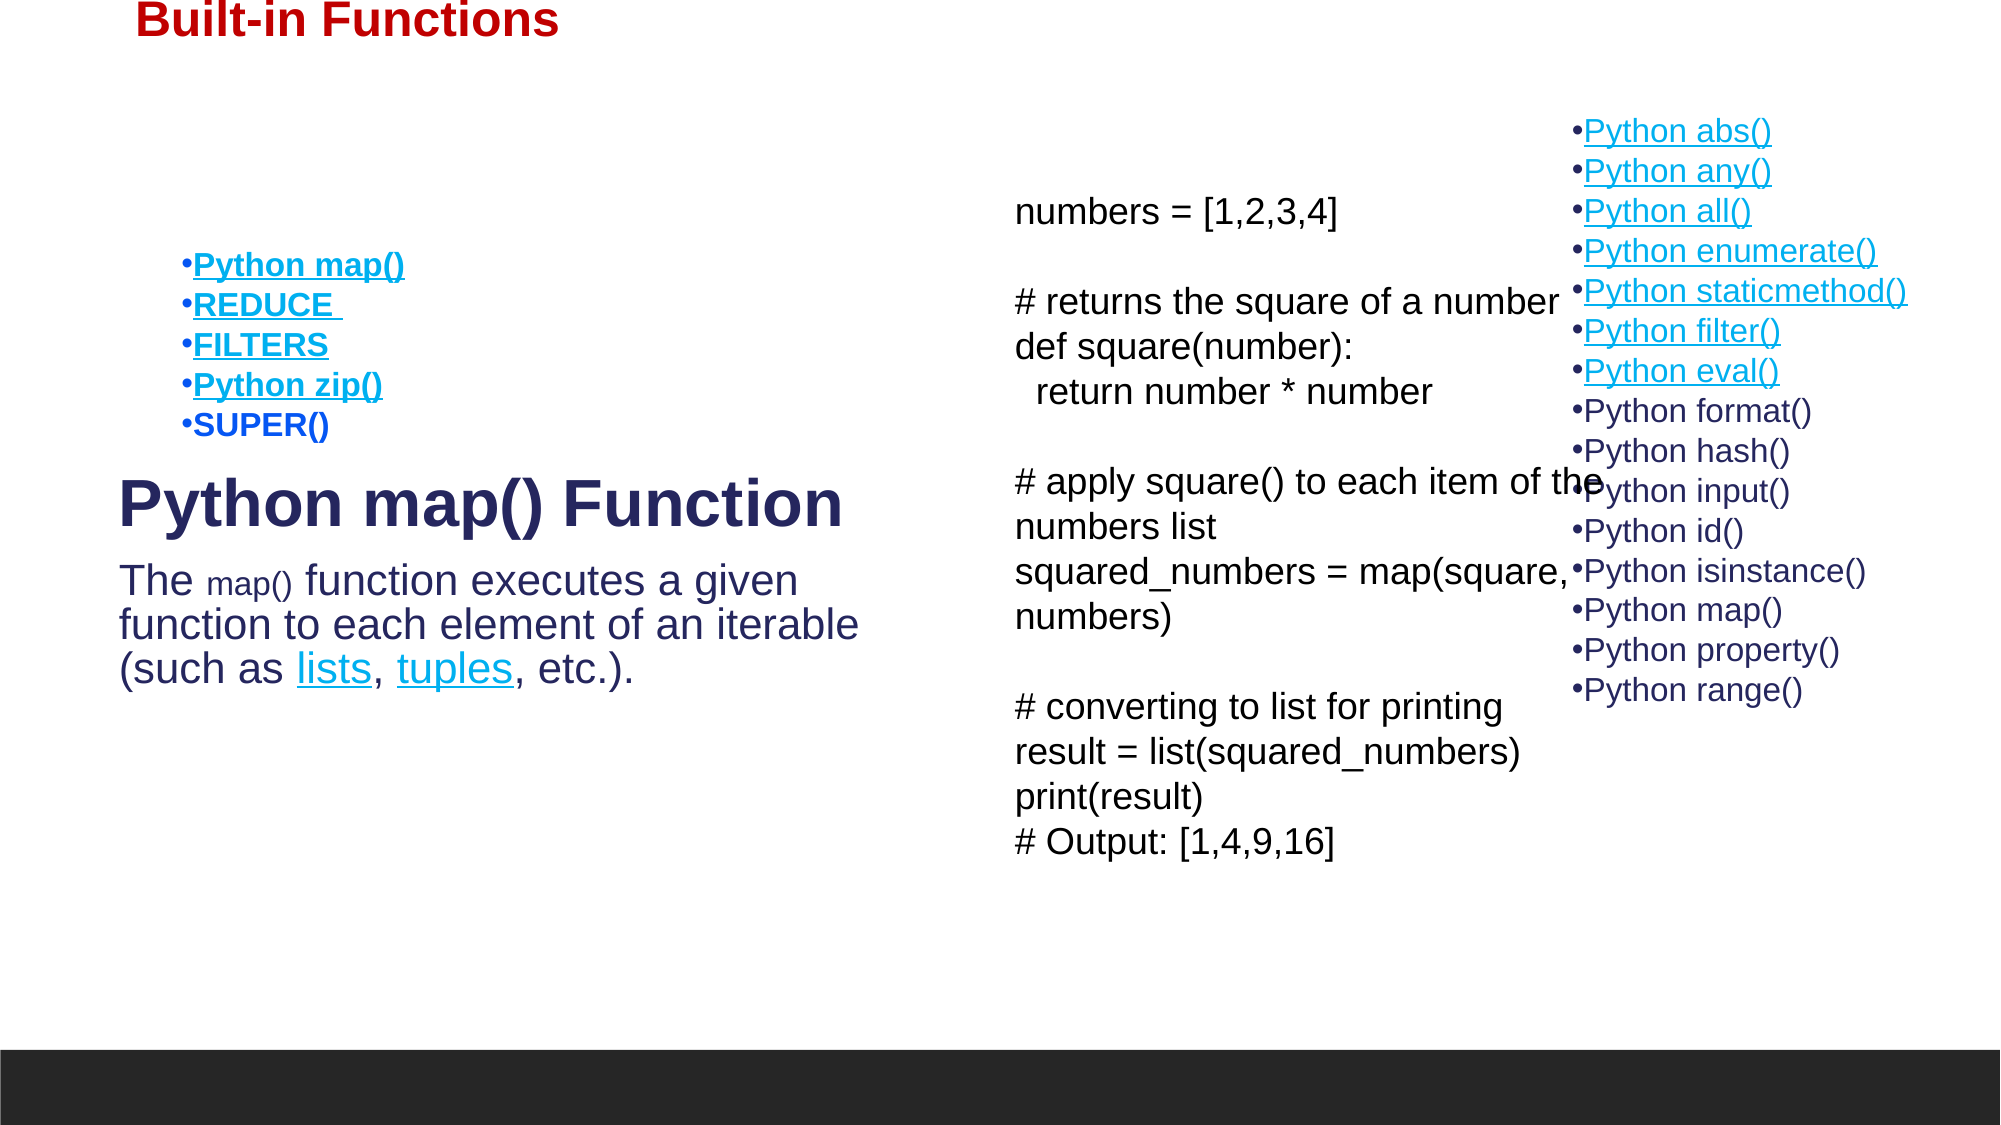

Built-in Functions
Python abs()
Python any()
Python all()
Python enumerate()
Python staticmethod()
Python filter()
Python eval()
Python format()
Python hash()
Python input()
Python id()
Python isinstance()
Python map()
Python property()
Python range()
numbers = [1,2,3,4]

# returns the square of a number
def square(number):
  return number * number

# apply square() to each item of the numbers list
squared_numbers = map(square, numbers)

# converting to list for printing
result = list(squared_numbers)
print(result)
# Output: [1,4,9,16]
Python map()
REDUCE
FILTERS
Python zip()
SUPER()
Python map() Function
The map() function executes a given function to each element of an iterable (such as lists, tuples, etc.).